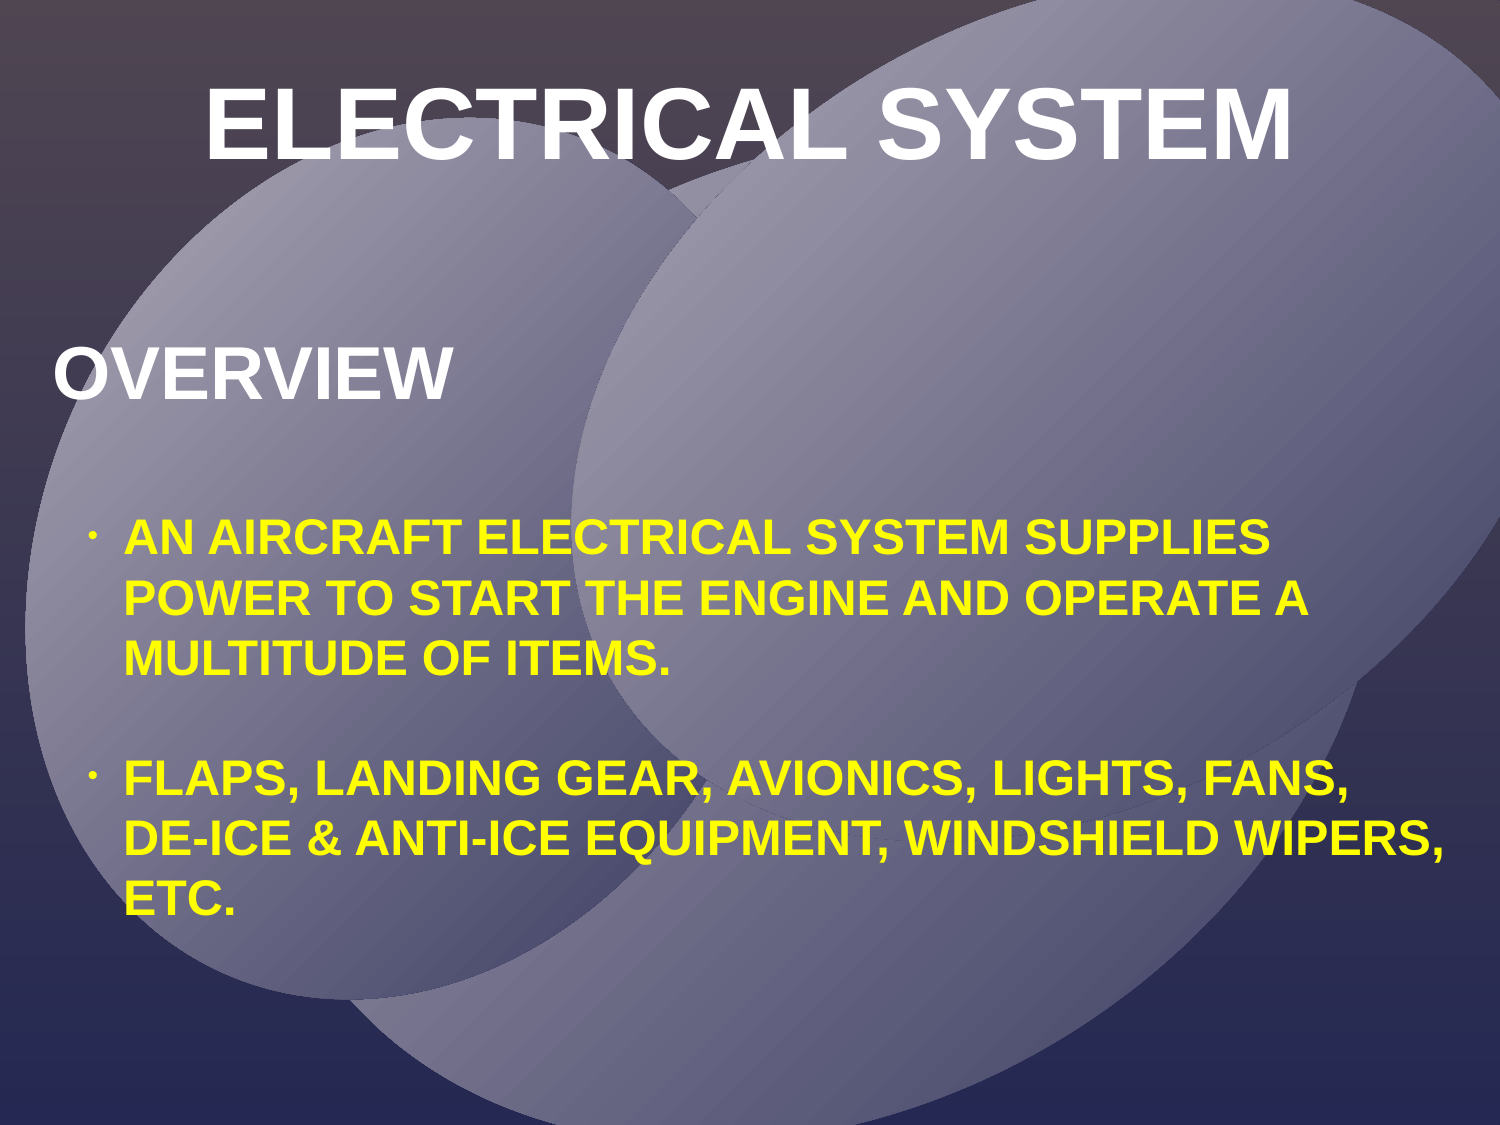

ELECTRICAL SYSTEM
OVERVIEW

AN AIRCRAFT ELECTRICAL SYSTEM SUPPLIES POWER TO START THE ENGINE AND OPERATE A MULTITUDE OF ITEMS.

FLAPS, LANDING GEAR, AVIONICS, LIGHTS, FANS, DE-ICE & ANTI-ICE EQUIPMENT, WINDSHIELD WIPERS, ETC.